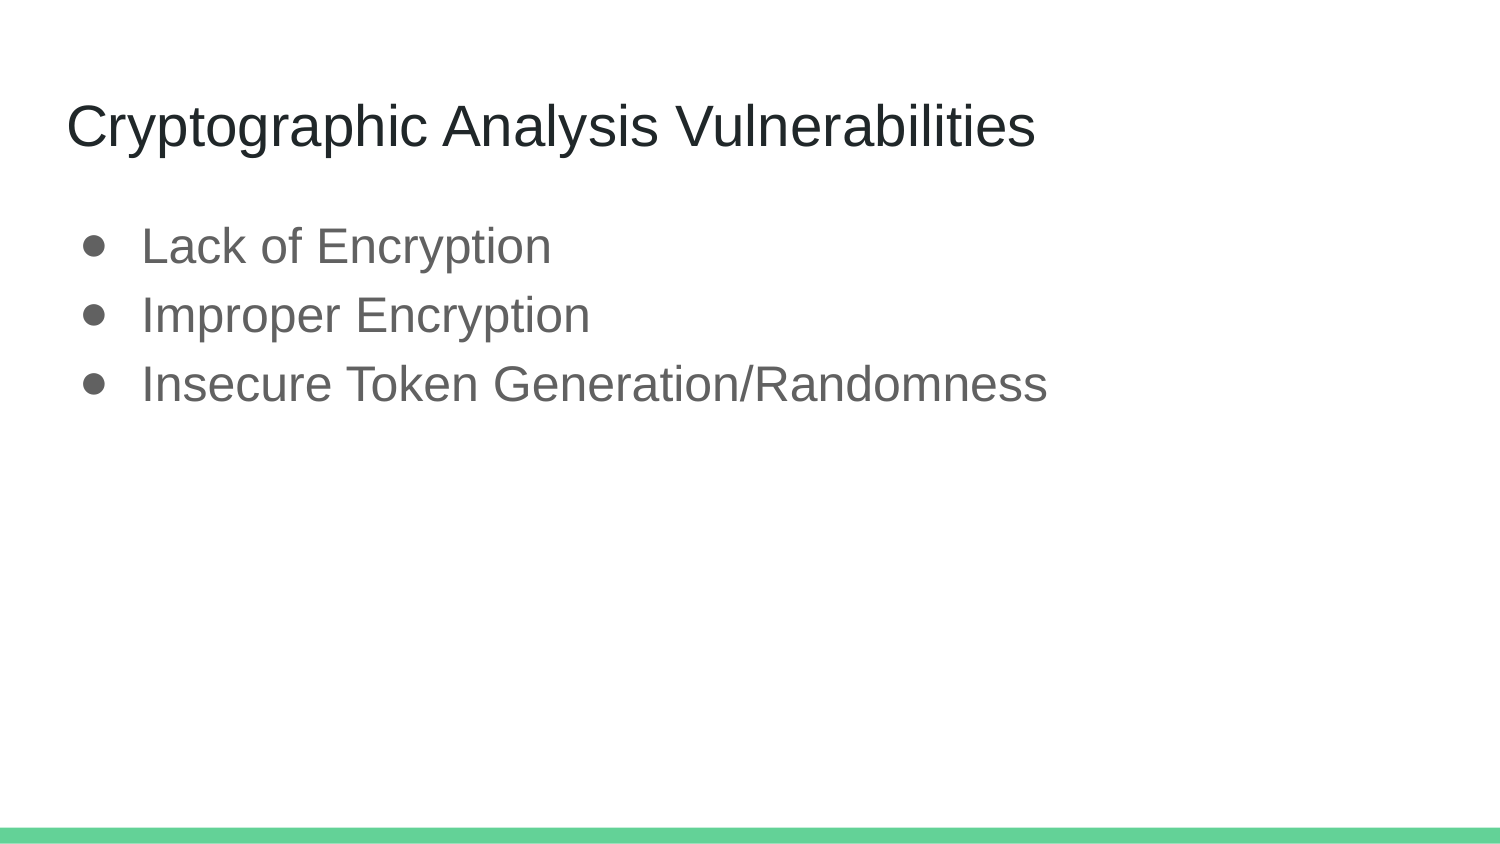

# Cryptographic Analysis Vulnerabilities
Lack of Encryption
Improper Encryption
Insecure Token Generation/Randomness